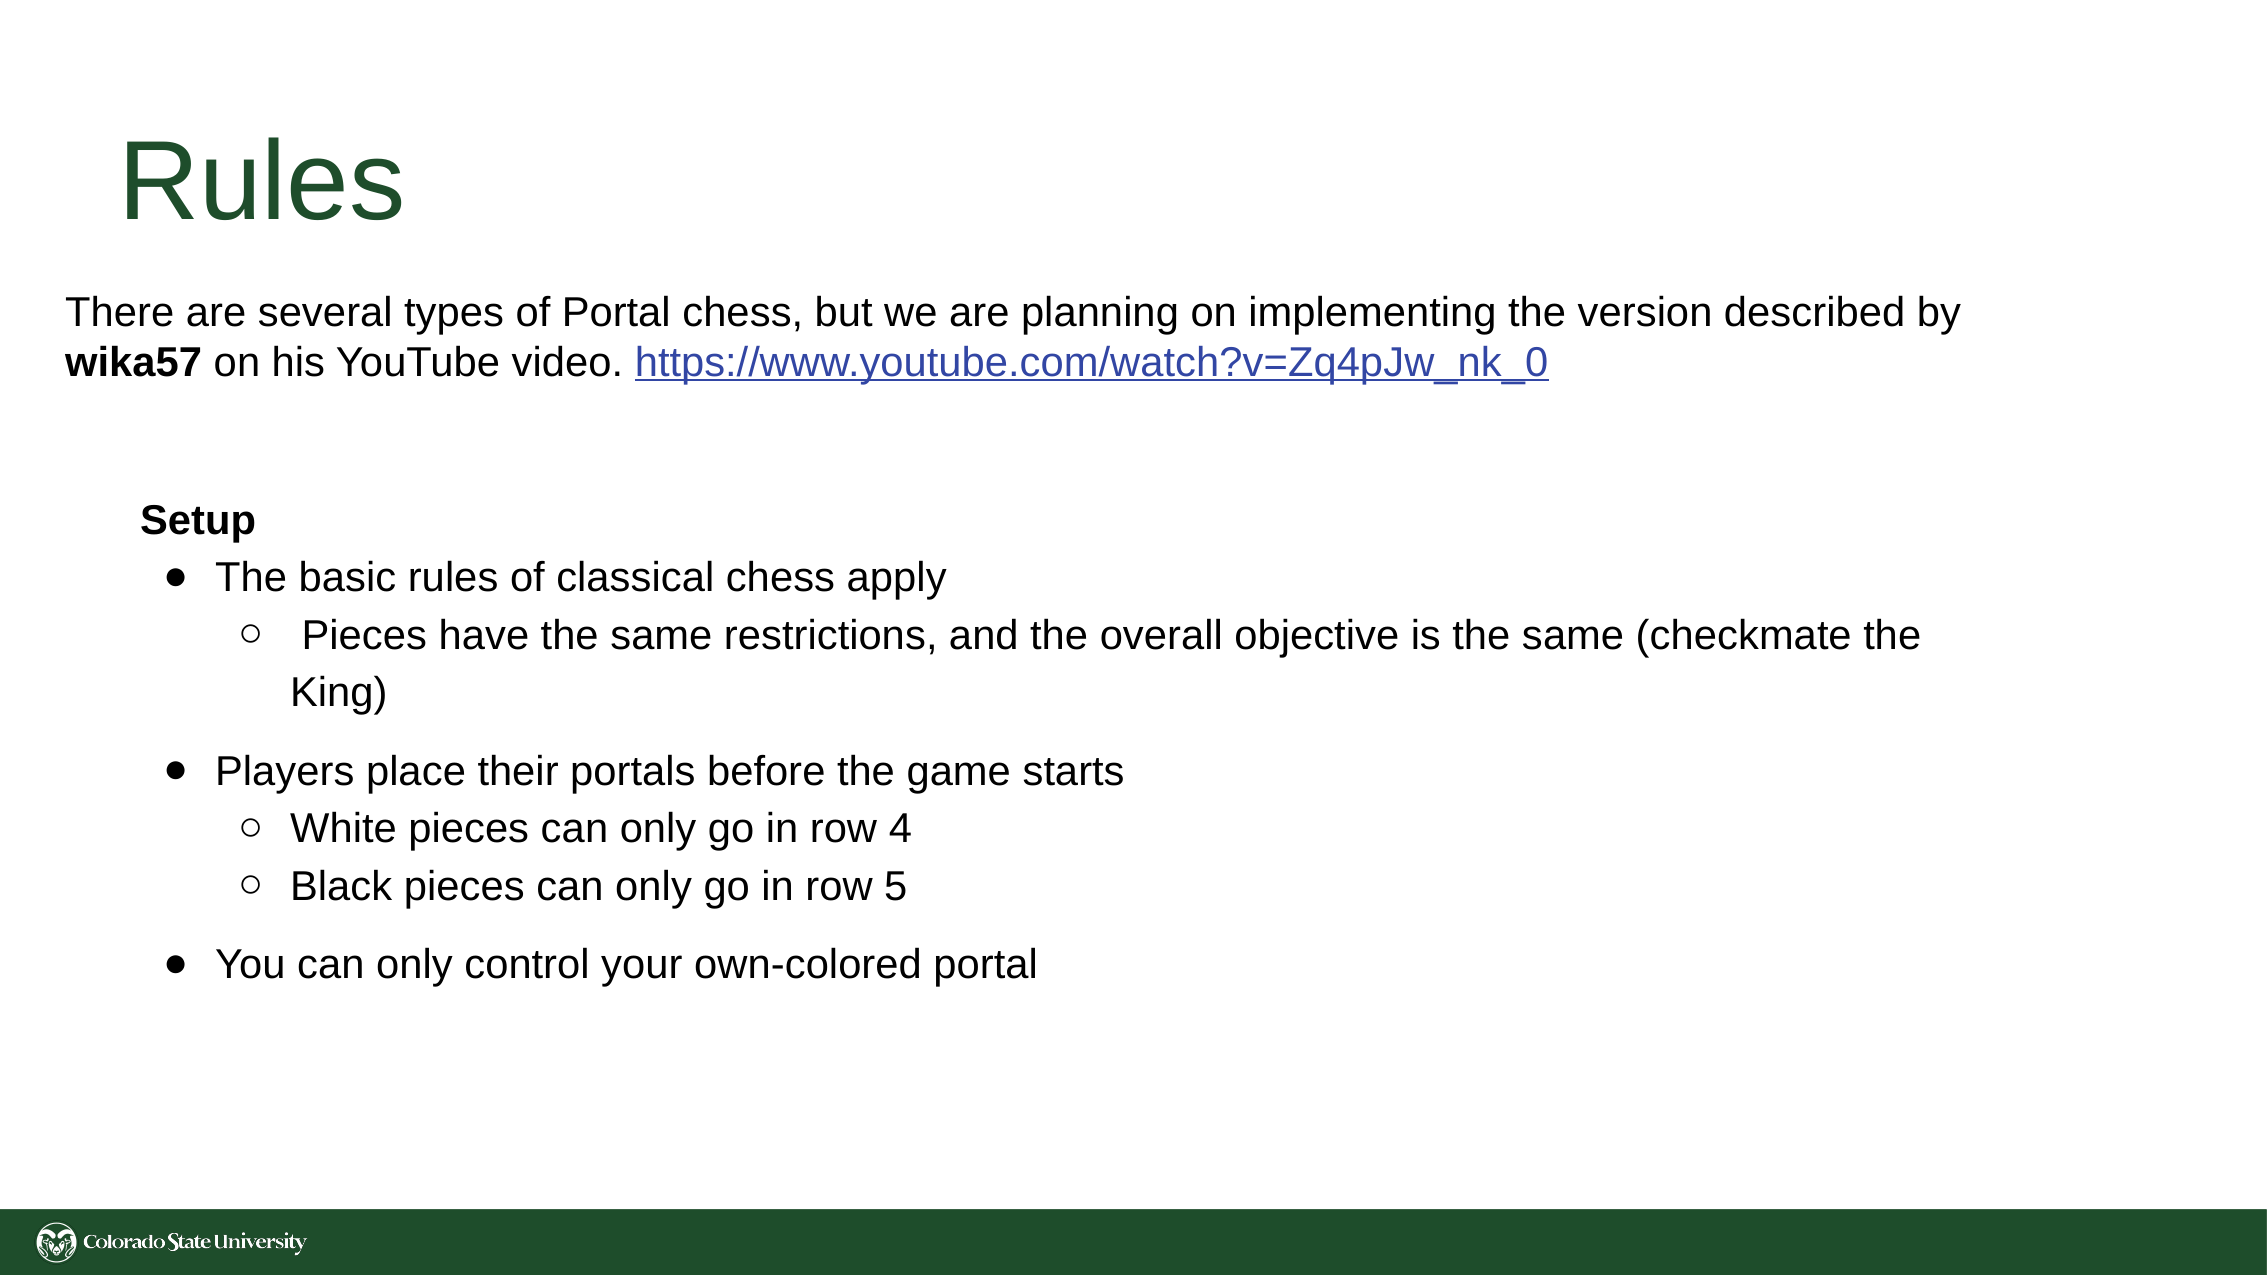

There are several types of Portal chess, but we are planning on implementing the version described by wika57 on his YouTube video. https://www.youtube.com/watch?v=Zq4pJw_nk_0

Setup
The basic rules of classical chess apply
 Pieces have the same restrictions, and the overall objective is the same (checkmate the King)
Players place their portals before the game starts
White pieces can only go in row 4
Black pieces can only go in row 5
You can only control your own-colored portal

# Rules